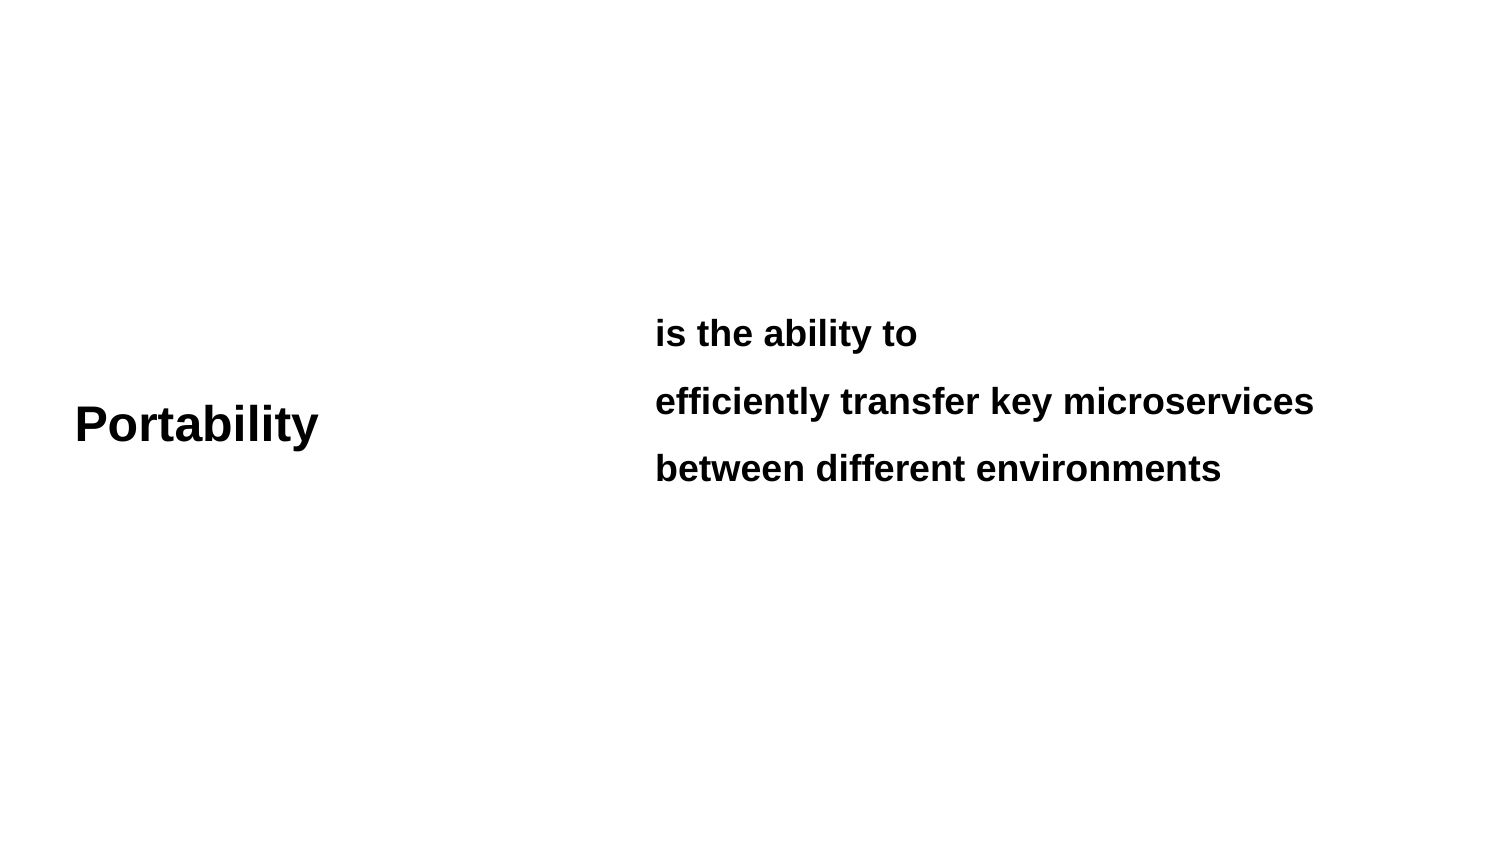

is the ability to
efficiently transfer key microservices between different environments
Portability